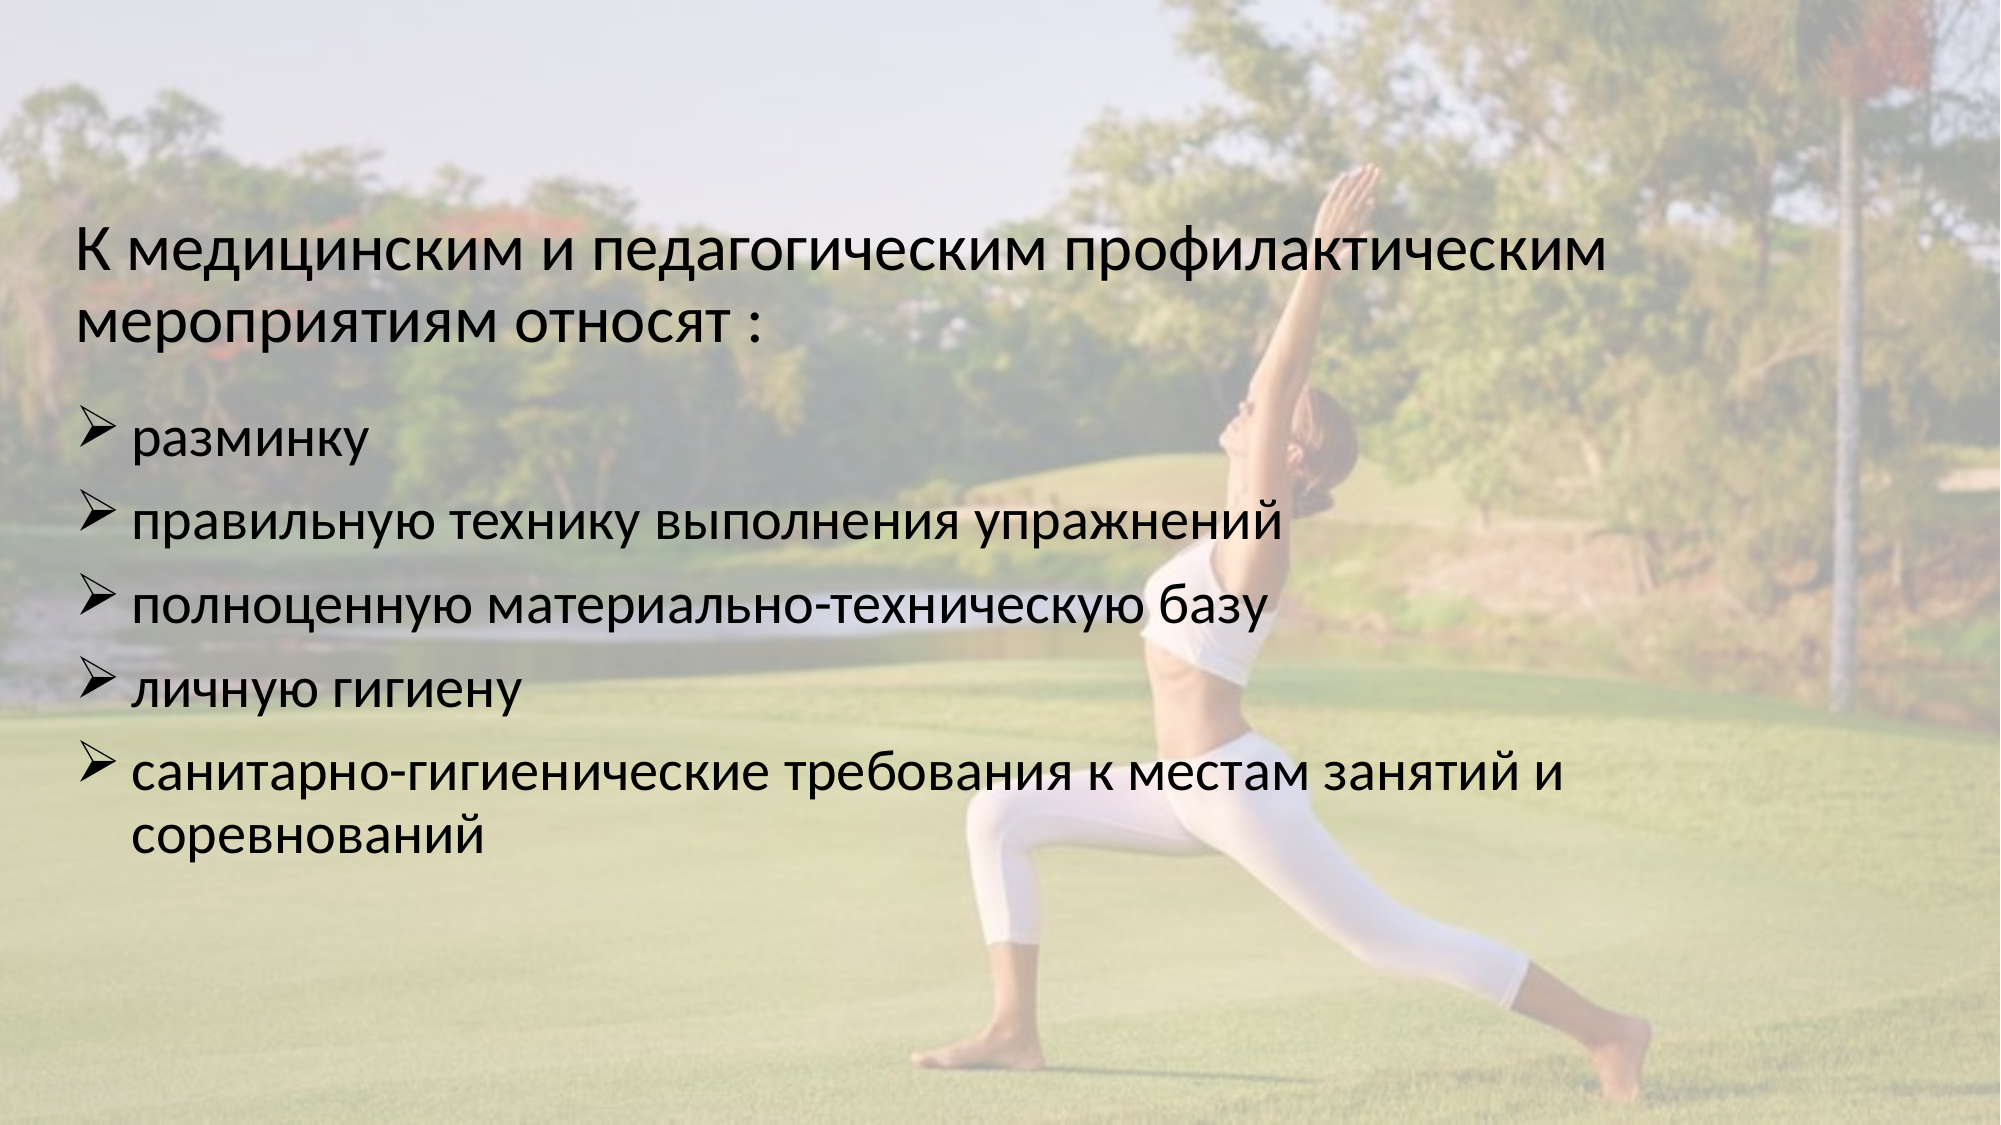

# К медицинским и педагогическим профилактическим мероприятиям относят :
разминку
правильную технику выполнения упражнений
полноценную материально-техническую базу
личную гигиену
санитарно-гигиенические требования к местам занятий и соревнований